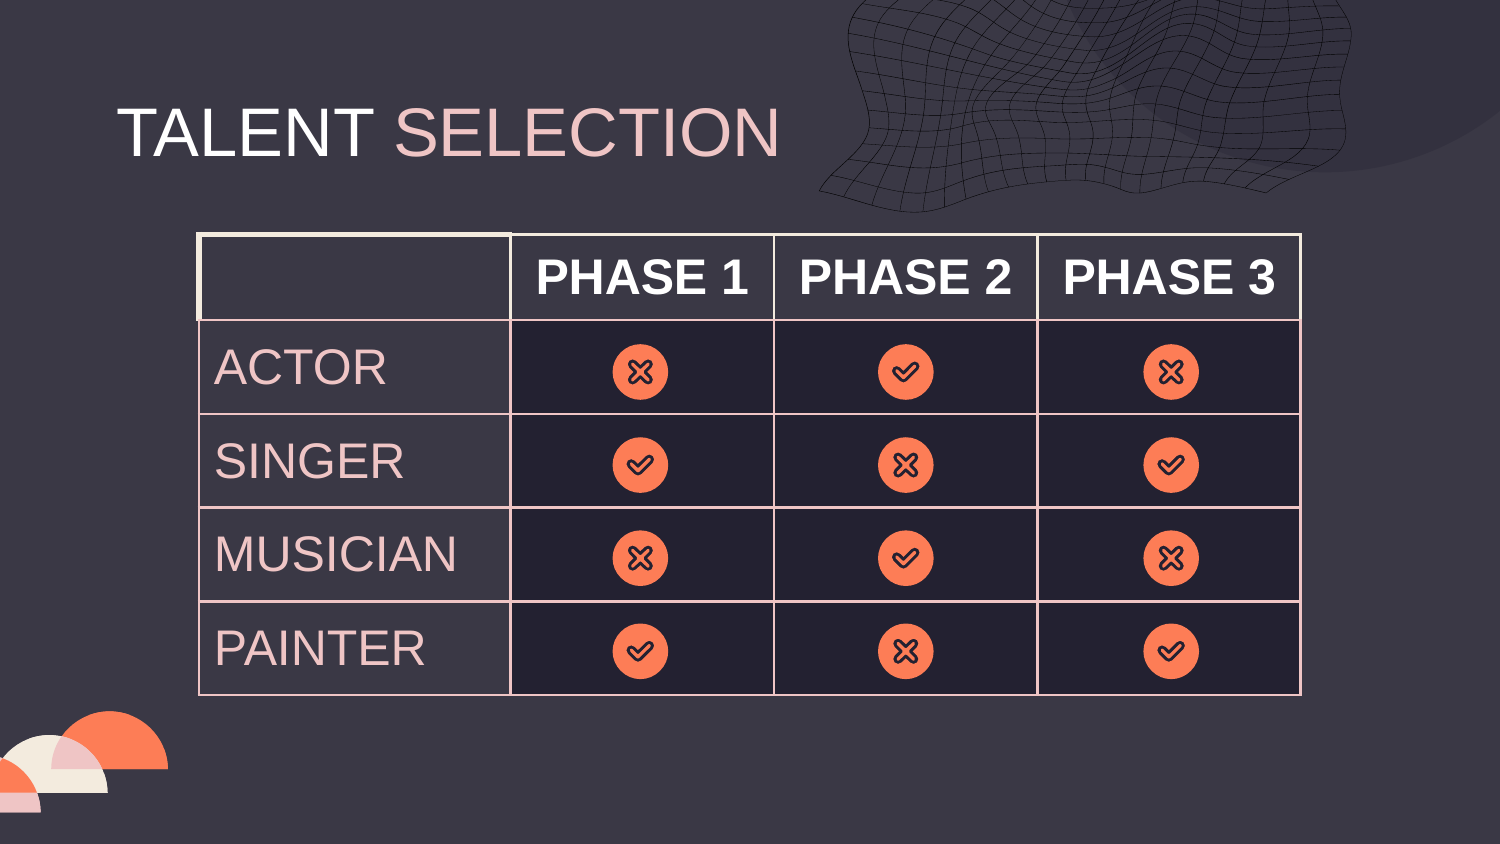

# TALENT SELECTION
|  | PHASE 1 | PHASE 2 | PHASE 3 |
| --- | --- | --- | --- |
| ACTOR |  |  |  |
| SINGER |  |  |  |
| MUSICIAN |  |  |  |
| PAINTER |  |  |  |